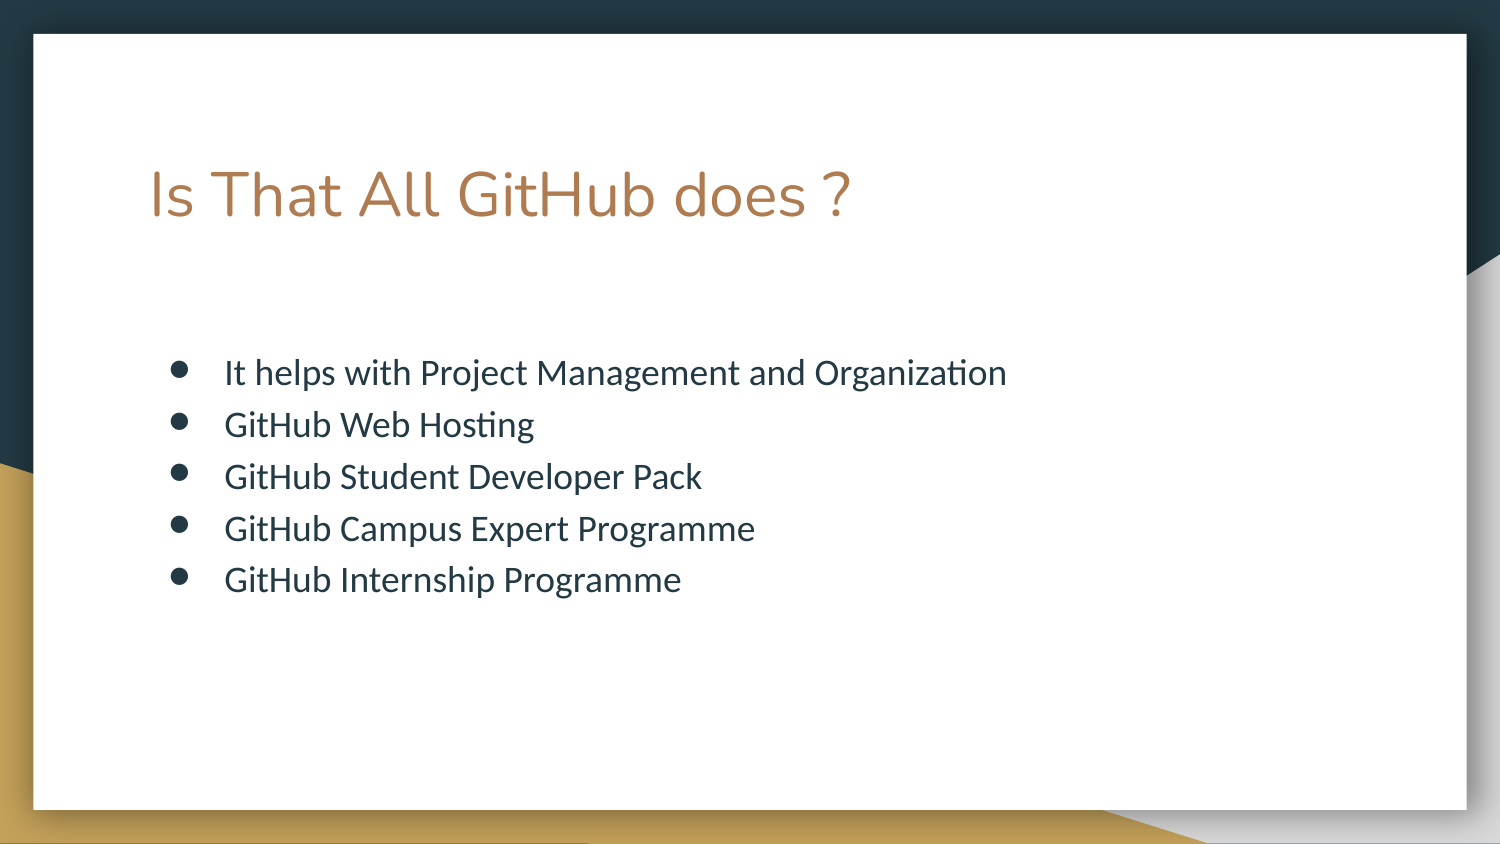

# Is That All GitHub does ?
It helps with Project Management and Organization
GitHub Web Hosting
GitHub Student Developer Pack
GitHub Campus Expert Programme
GitHub Internship Programme